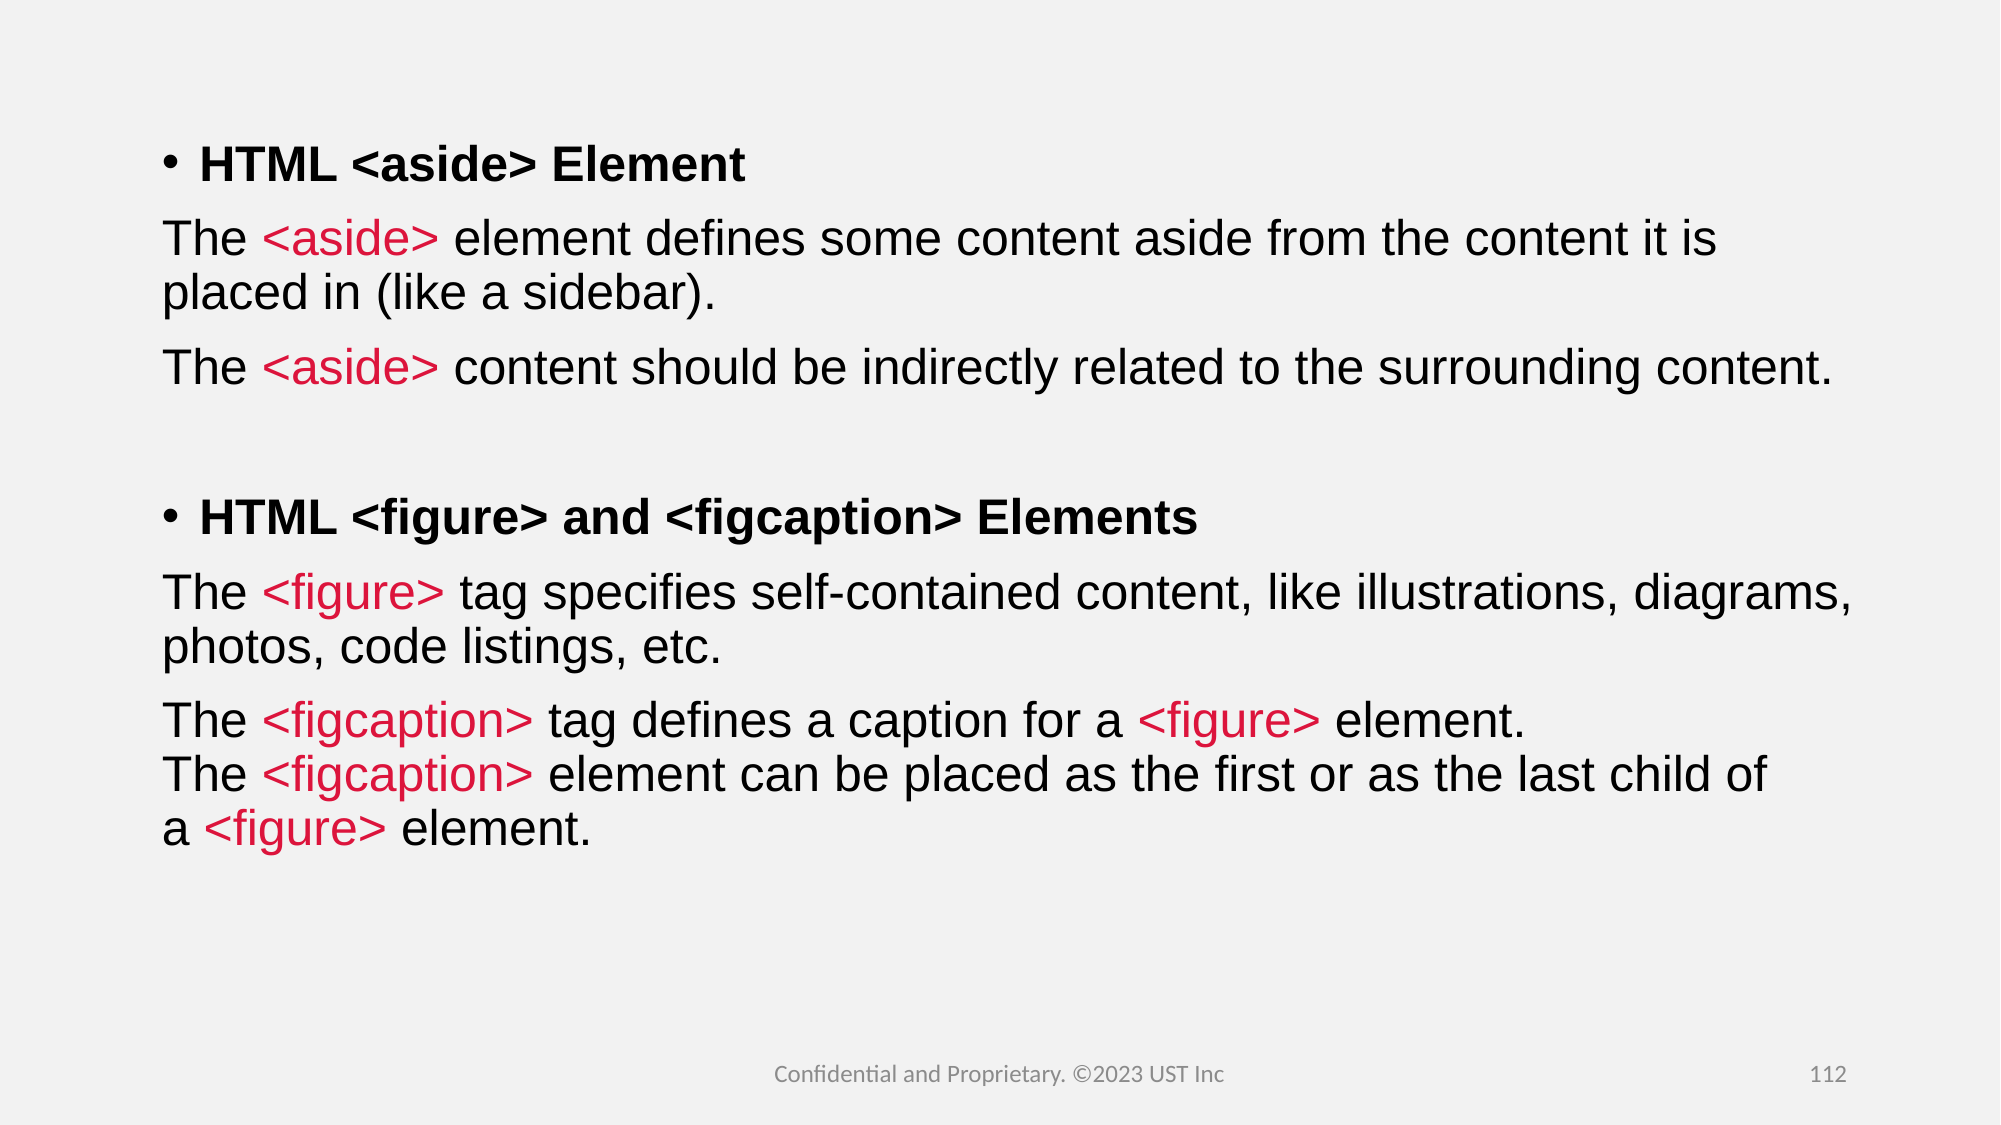

HTML <aside> Element
The <aside> element defines some content aside from the content it is placed in (like a sidebar).
The <aside> content should be indirectly related to the surrounding content.

HTML <figure> and <figcaption> Elements
The <figure> tag specifies self-contained content, like illustrations, diagrams, photos, code listings, etc.
The <figcaption> tag defines a caption for a <figure> element. The <figcaption> element can be placed as the first or as the last child of a <figure> element.

Confidential and Proprietary. ©2023 UST Inc
112